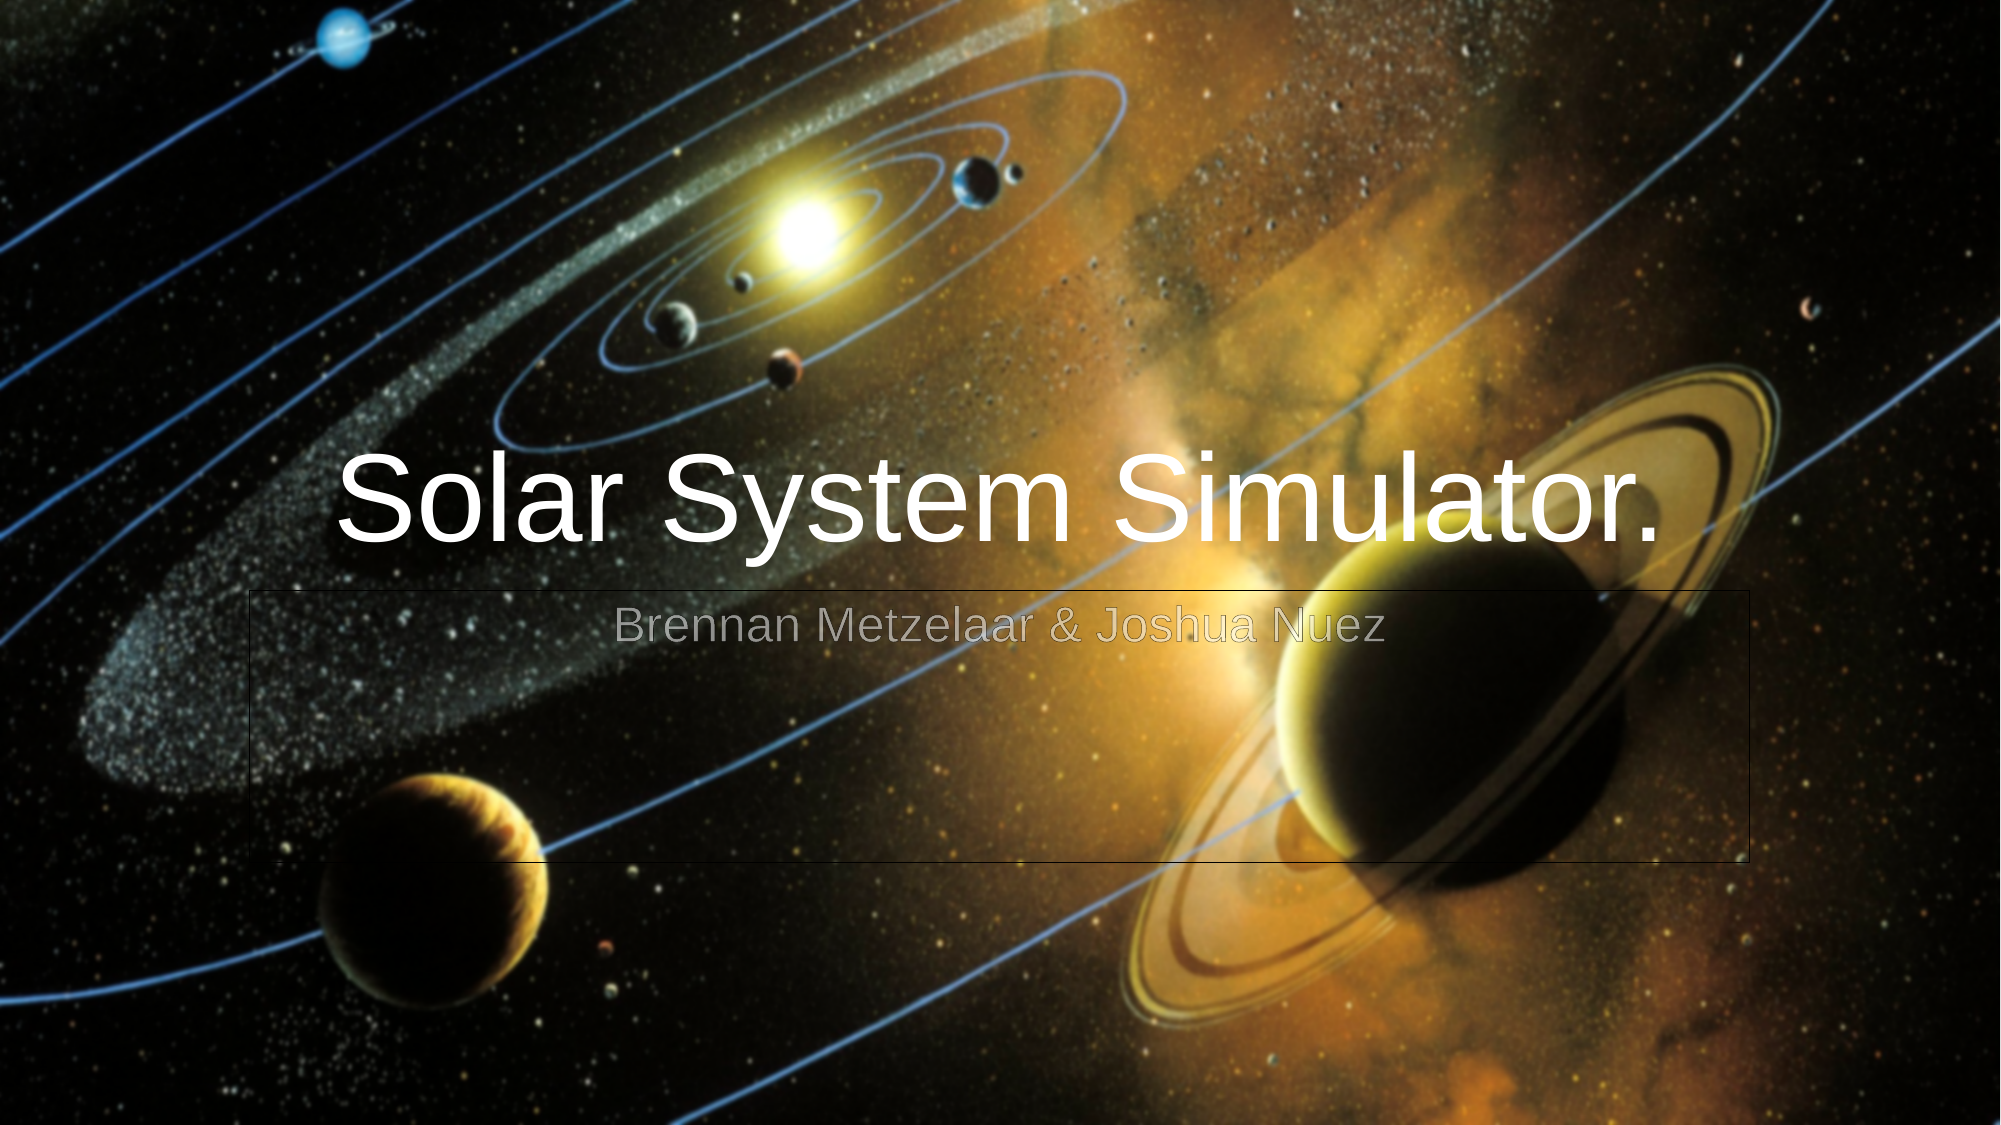

# Solar System Simulator.
Brennan Metzelaar & Joshua Nuez